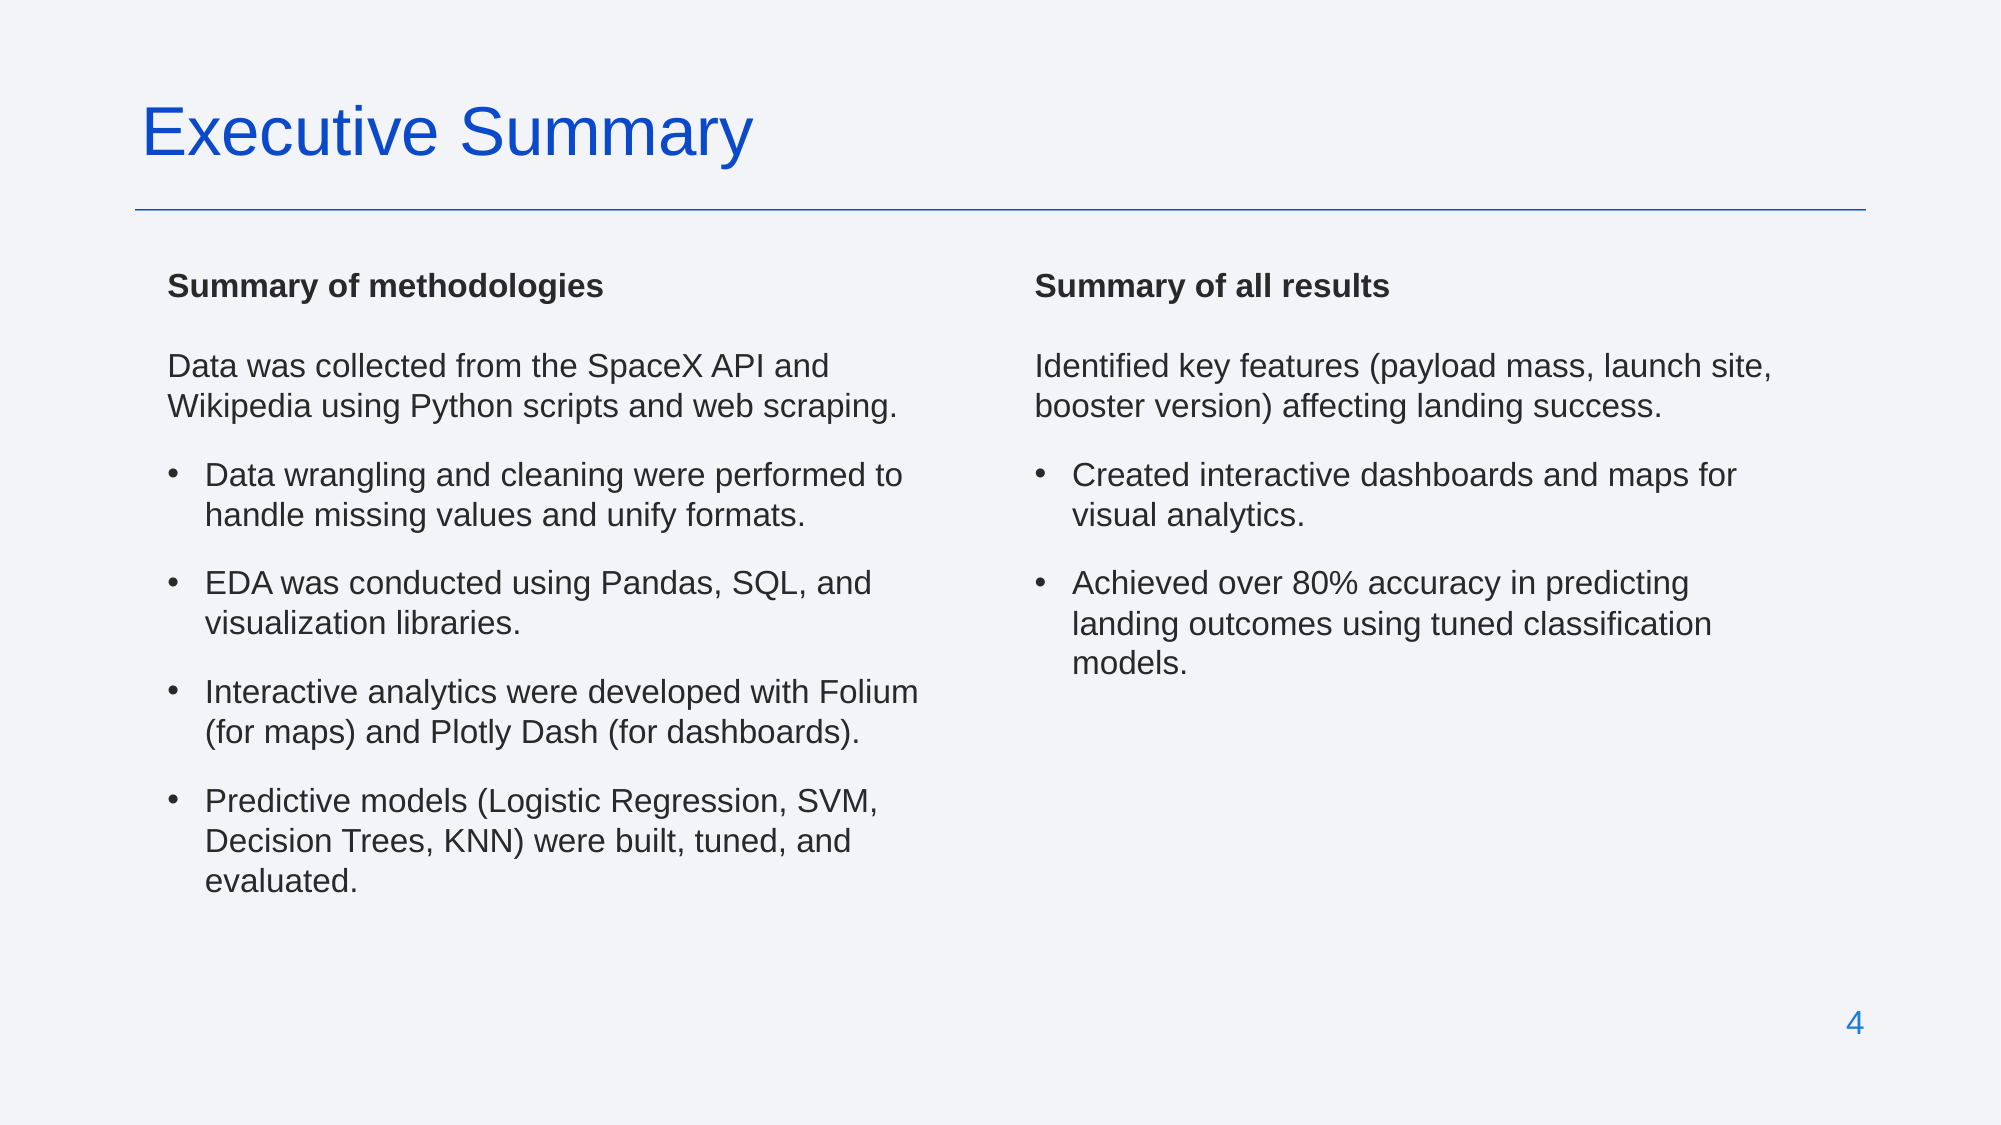

Executive Summary
Summary of methodologies
Data was collected from the SpaceX API and Wikipedia using Python scripts and web scraping.
Data wrangling and cleaning were performed to handle missing values and unify formats.
EDA was conducted using Pandas, SQL, and visualization libraries.
Interactive analytics were developed with Folium (for maps) and Plotly Dash (for dashboards).
Predictive models (Logistic Regression, SVM, Decision Trees, KNN) were built, tuned, and evaluated.

Summary of all results
Identified key features (payload mass, launch site, booster version) affecting landing success.
Created interactive dashboards and maps for visual analytics.
Achieved over 80% accuracy in predicting landing outcomes using tuned classification models.

4